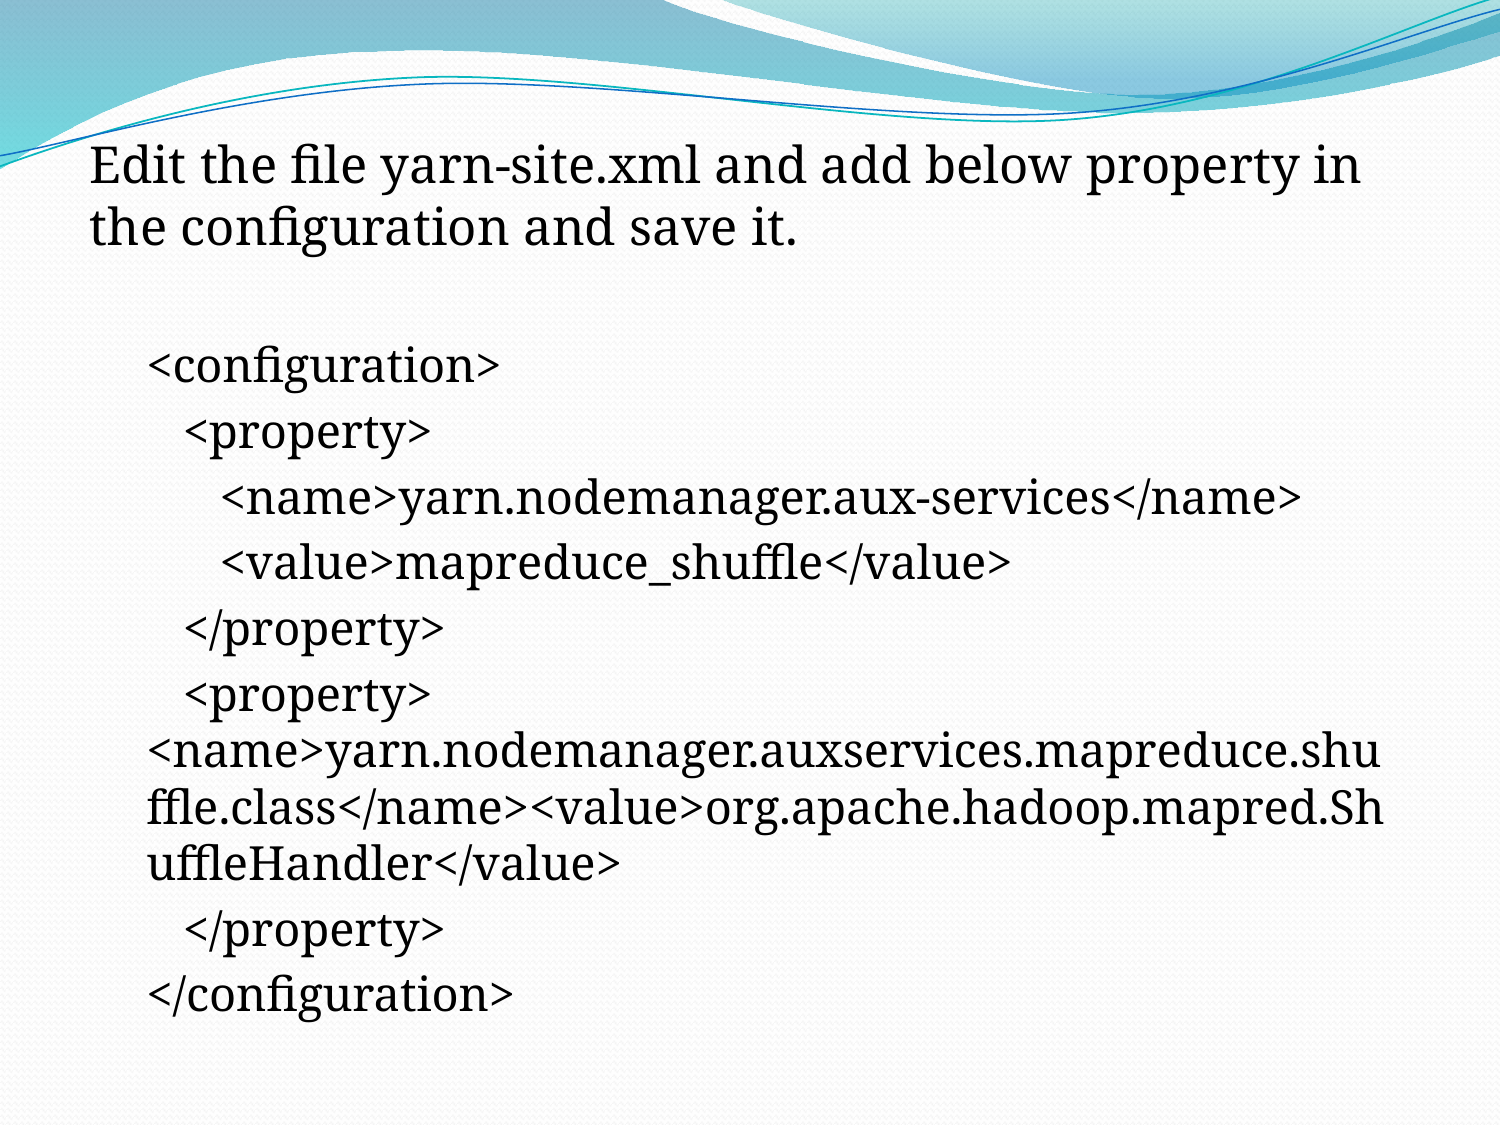

Edit the file yarn-site.xml and add below property in the configuration and save it.

<configuration>
   <property>
      <name>yarn.nodemanager.aux-services</name>
      <value>mapreduce_shuffle</value>
   </property>
   <property>    <name>yarn.nodemanager.auxservices.mapreduce.shuffle.class</name><value>org.apache.hadoop.mapred.ShuffleHandler</value>
   </property>
</configuration>